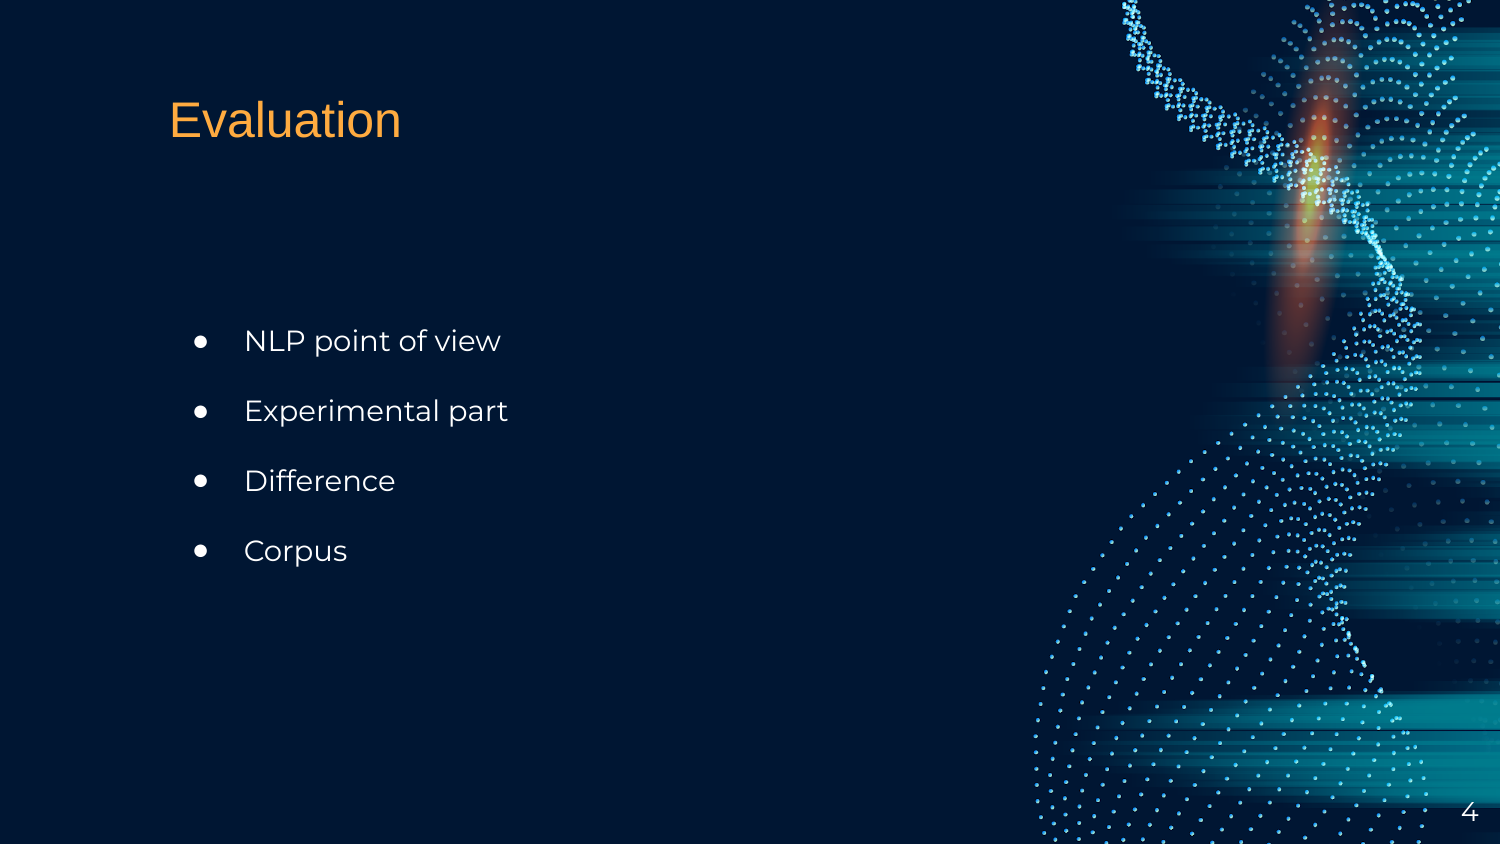

# Evaluation
NLP point of view
Experimental part
Difference
Corpus
4